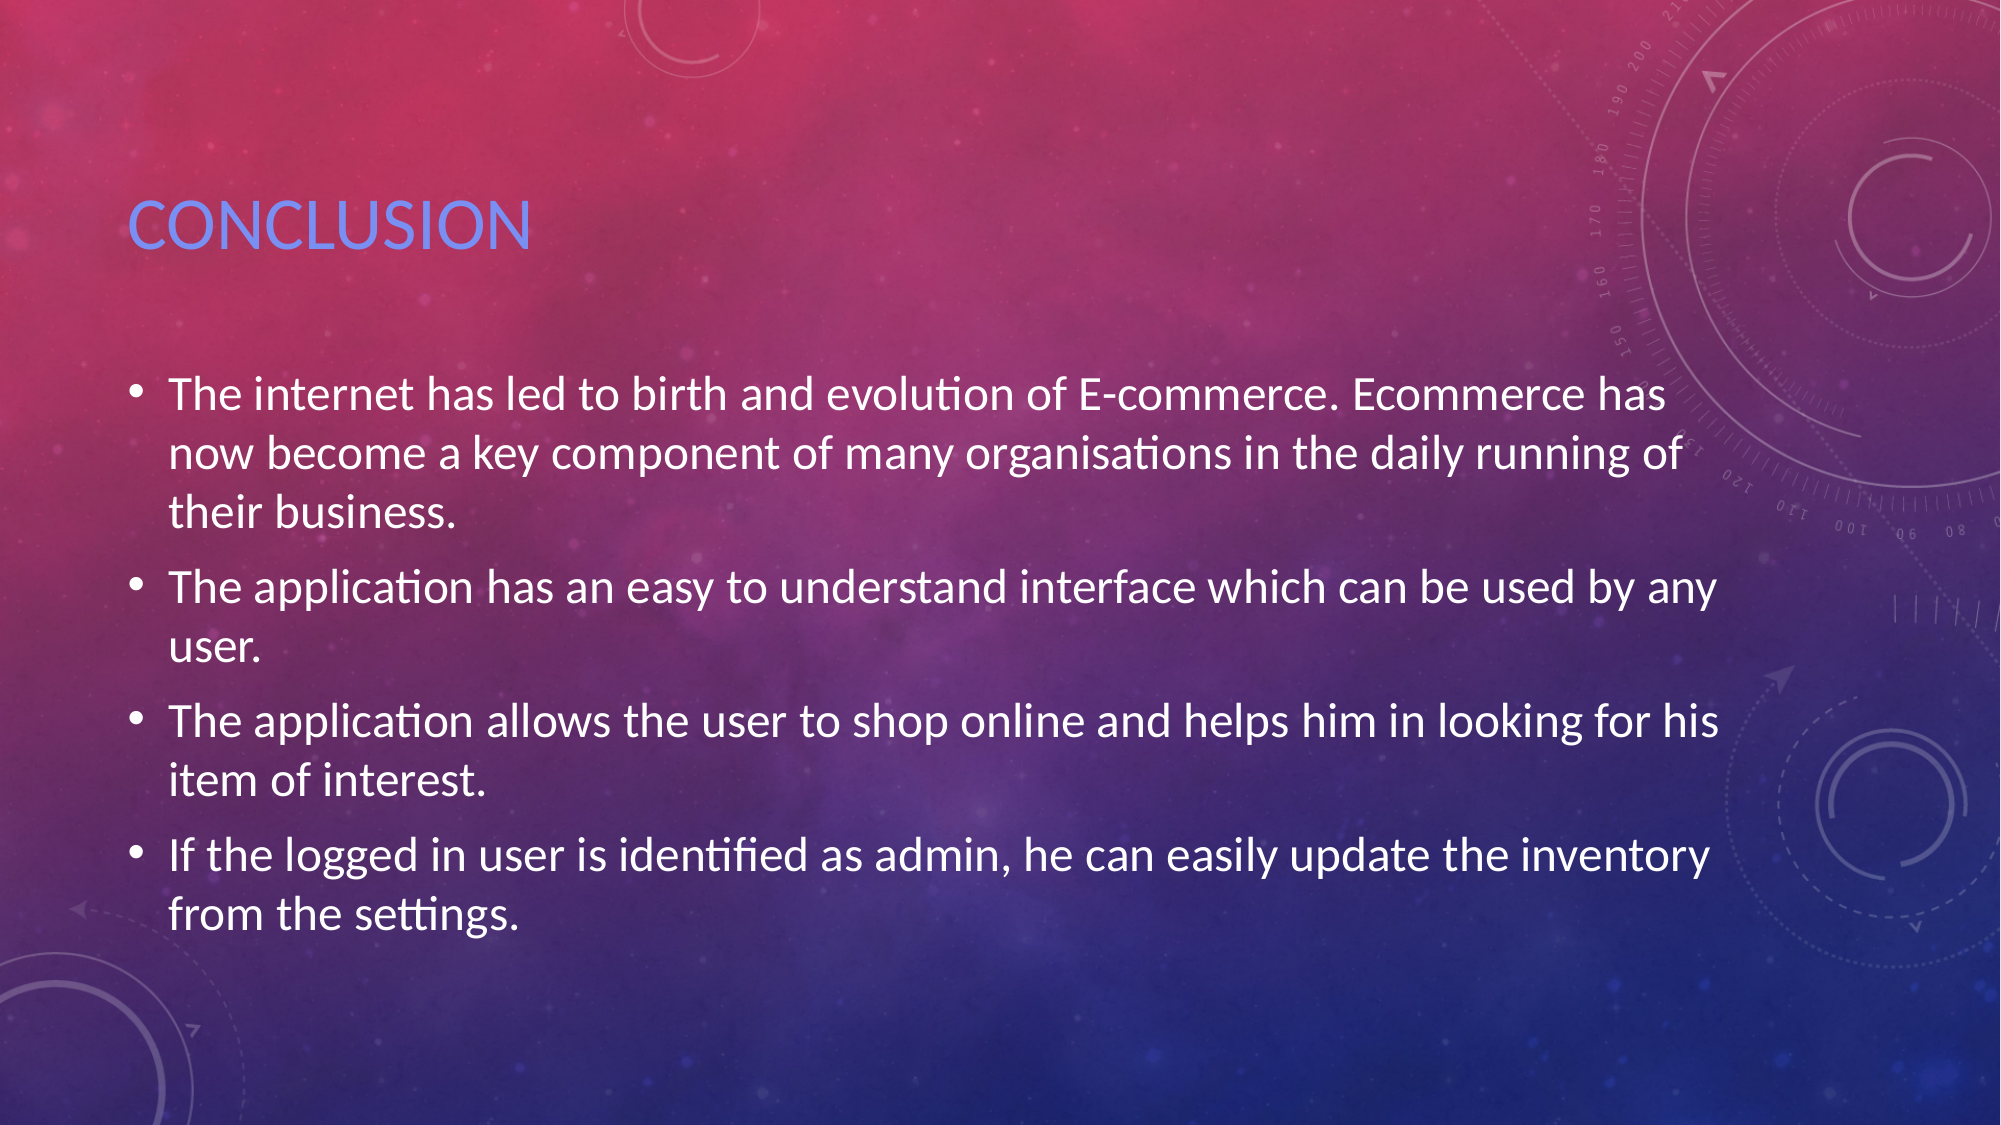

# Conclusion
The internet has led to birth and evolution of E-commerce. Ecommerce has now become a key component of many organisations in the daily running of their business.
The application has an easy to understand interface which can be used by any user.
The application allows the user to shop online and helps him in looking for his item of interest.
If the logged in user is identified as admin, he can easily update the inventory from the settings.